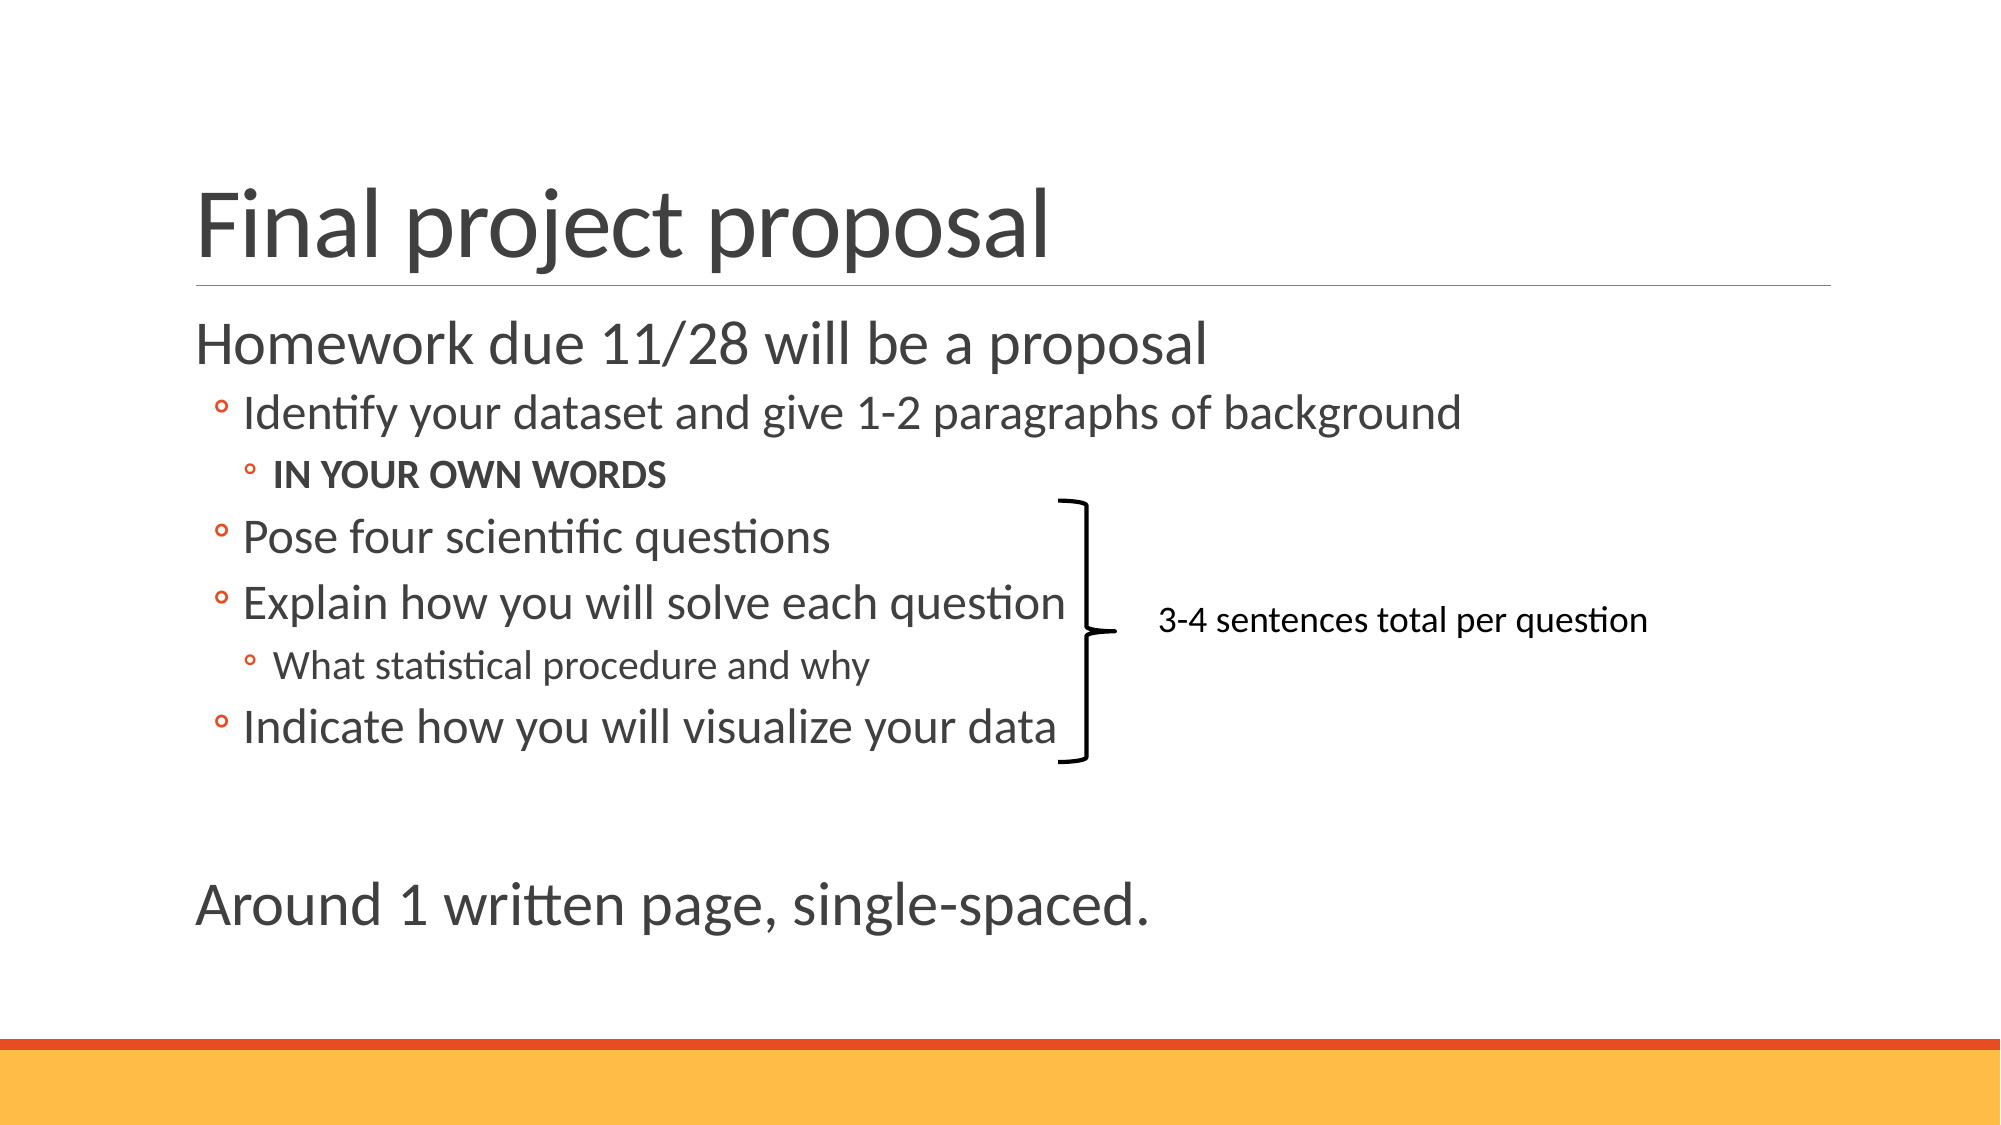

# Final project proposal
Homework due 11/28 will be a proposal
Identify your dataset and give 1-2 paragraphs of background
IN YOUR OWN WORDS
Pose four scientific questions
Explain how you will solve each question
What statistical procedure and why
Indicate how you will visualize your data

Around 1 written page, single-spaced.

3-4 sentences total per question